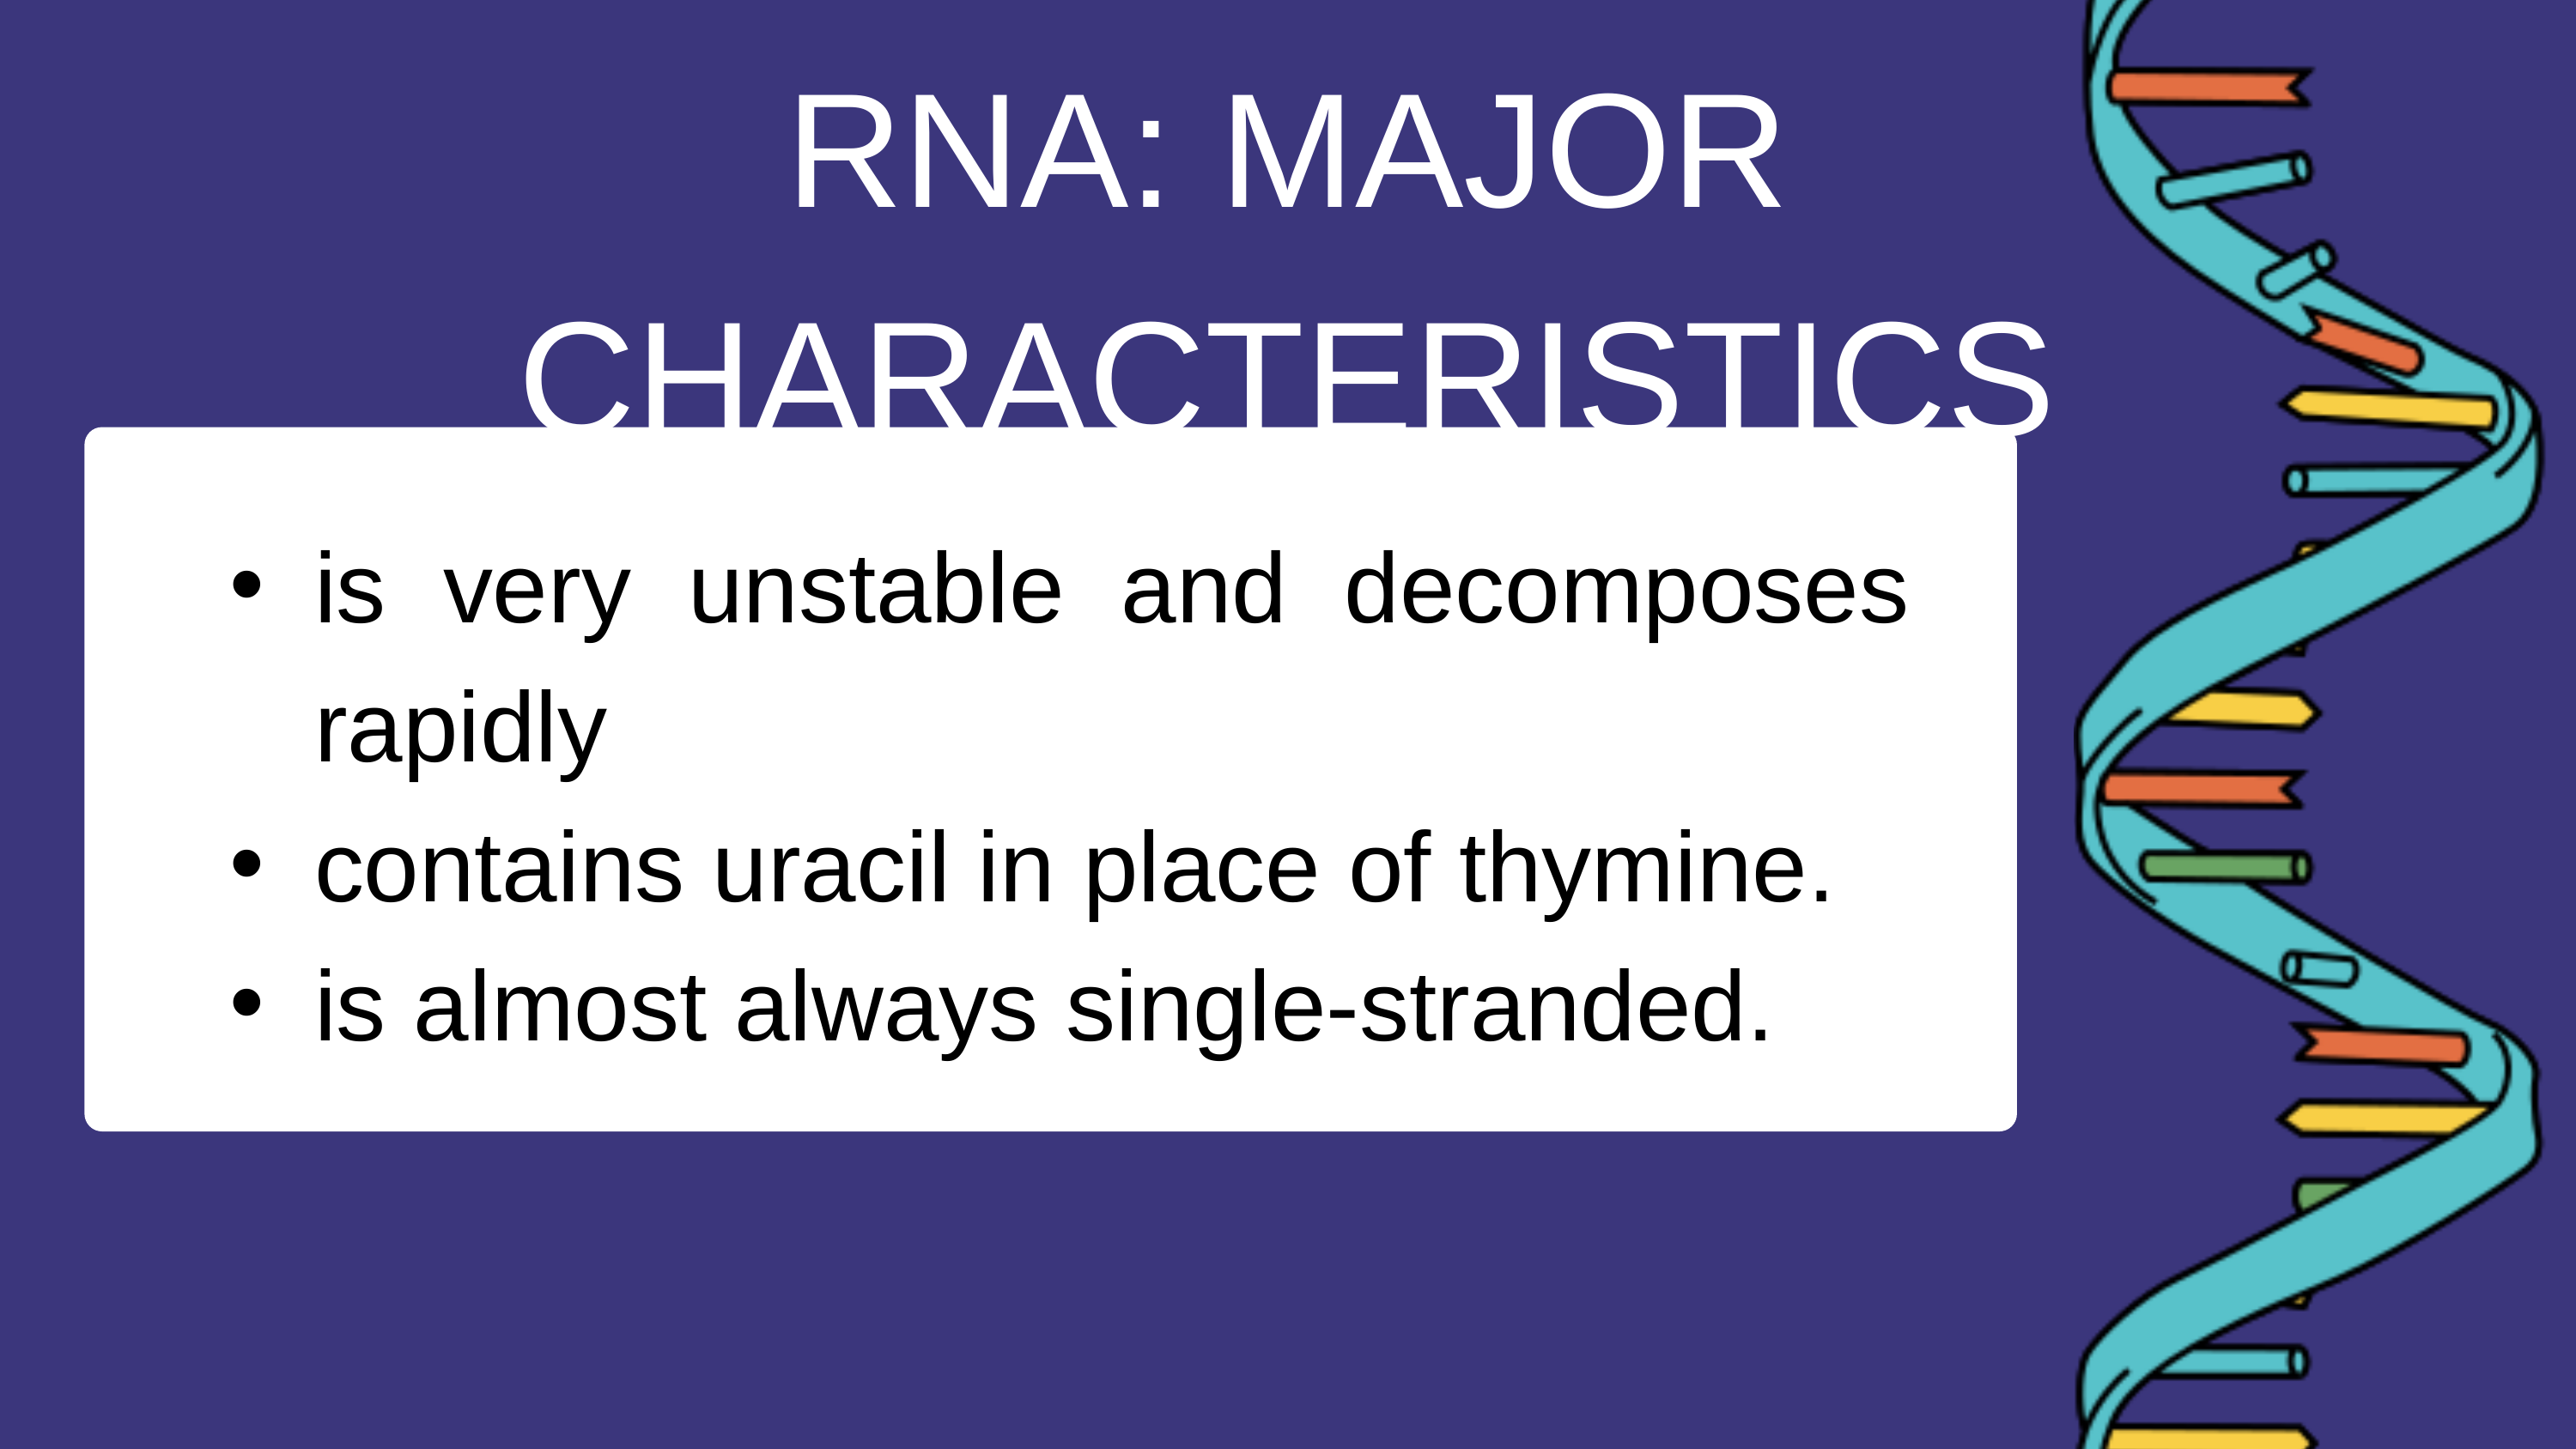

RNA: MAJOR CHARACTERISTICS

is very unstable and decomposes rapidly
contains uracil in place of thymine.
is almost always single-stranded.